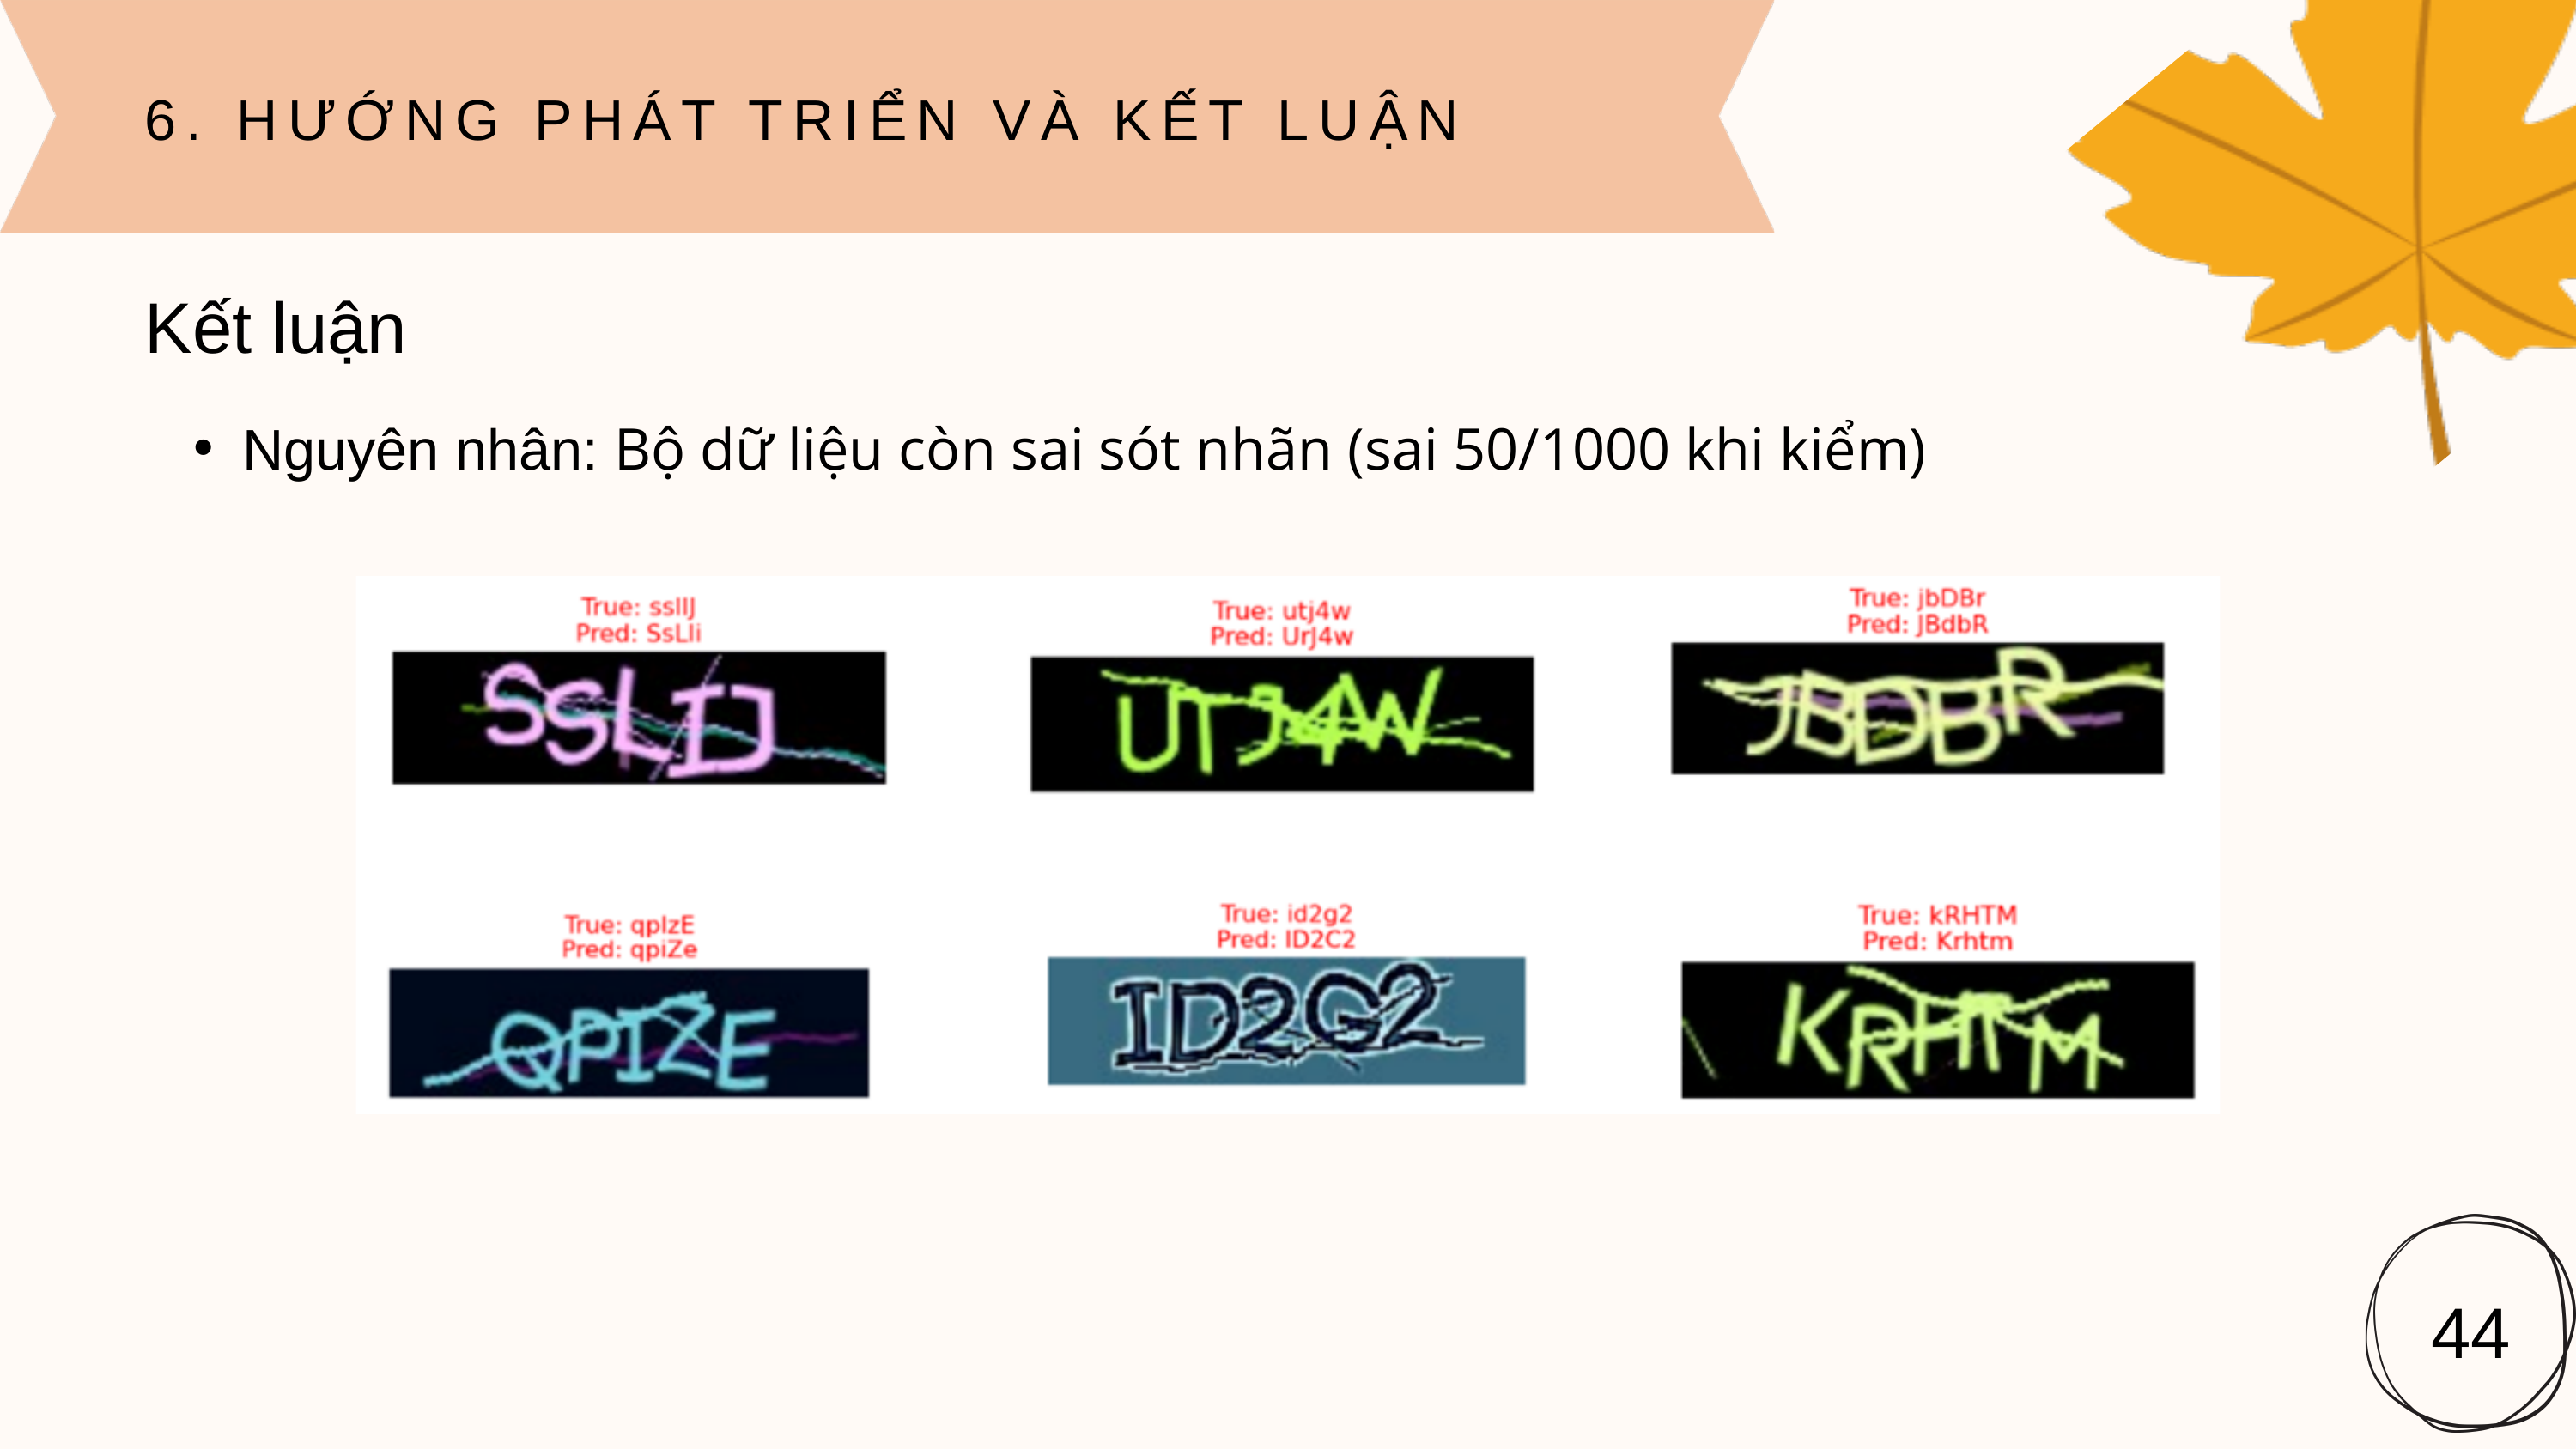

6. HƯỚNG PHÁT TRIỂN VÀ KẾT LUẬN

Kết luận
Nguyên nhân: Bộ dữ liệu còn sai sót nhãn (sai 50/1000 khi kiểm)

44